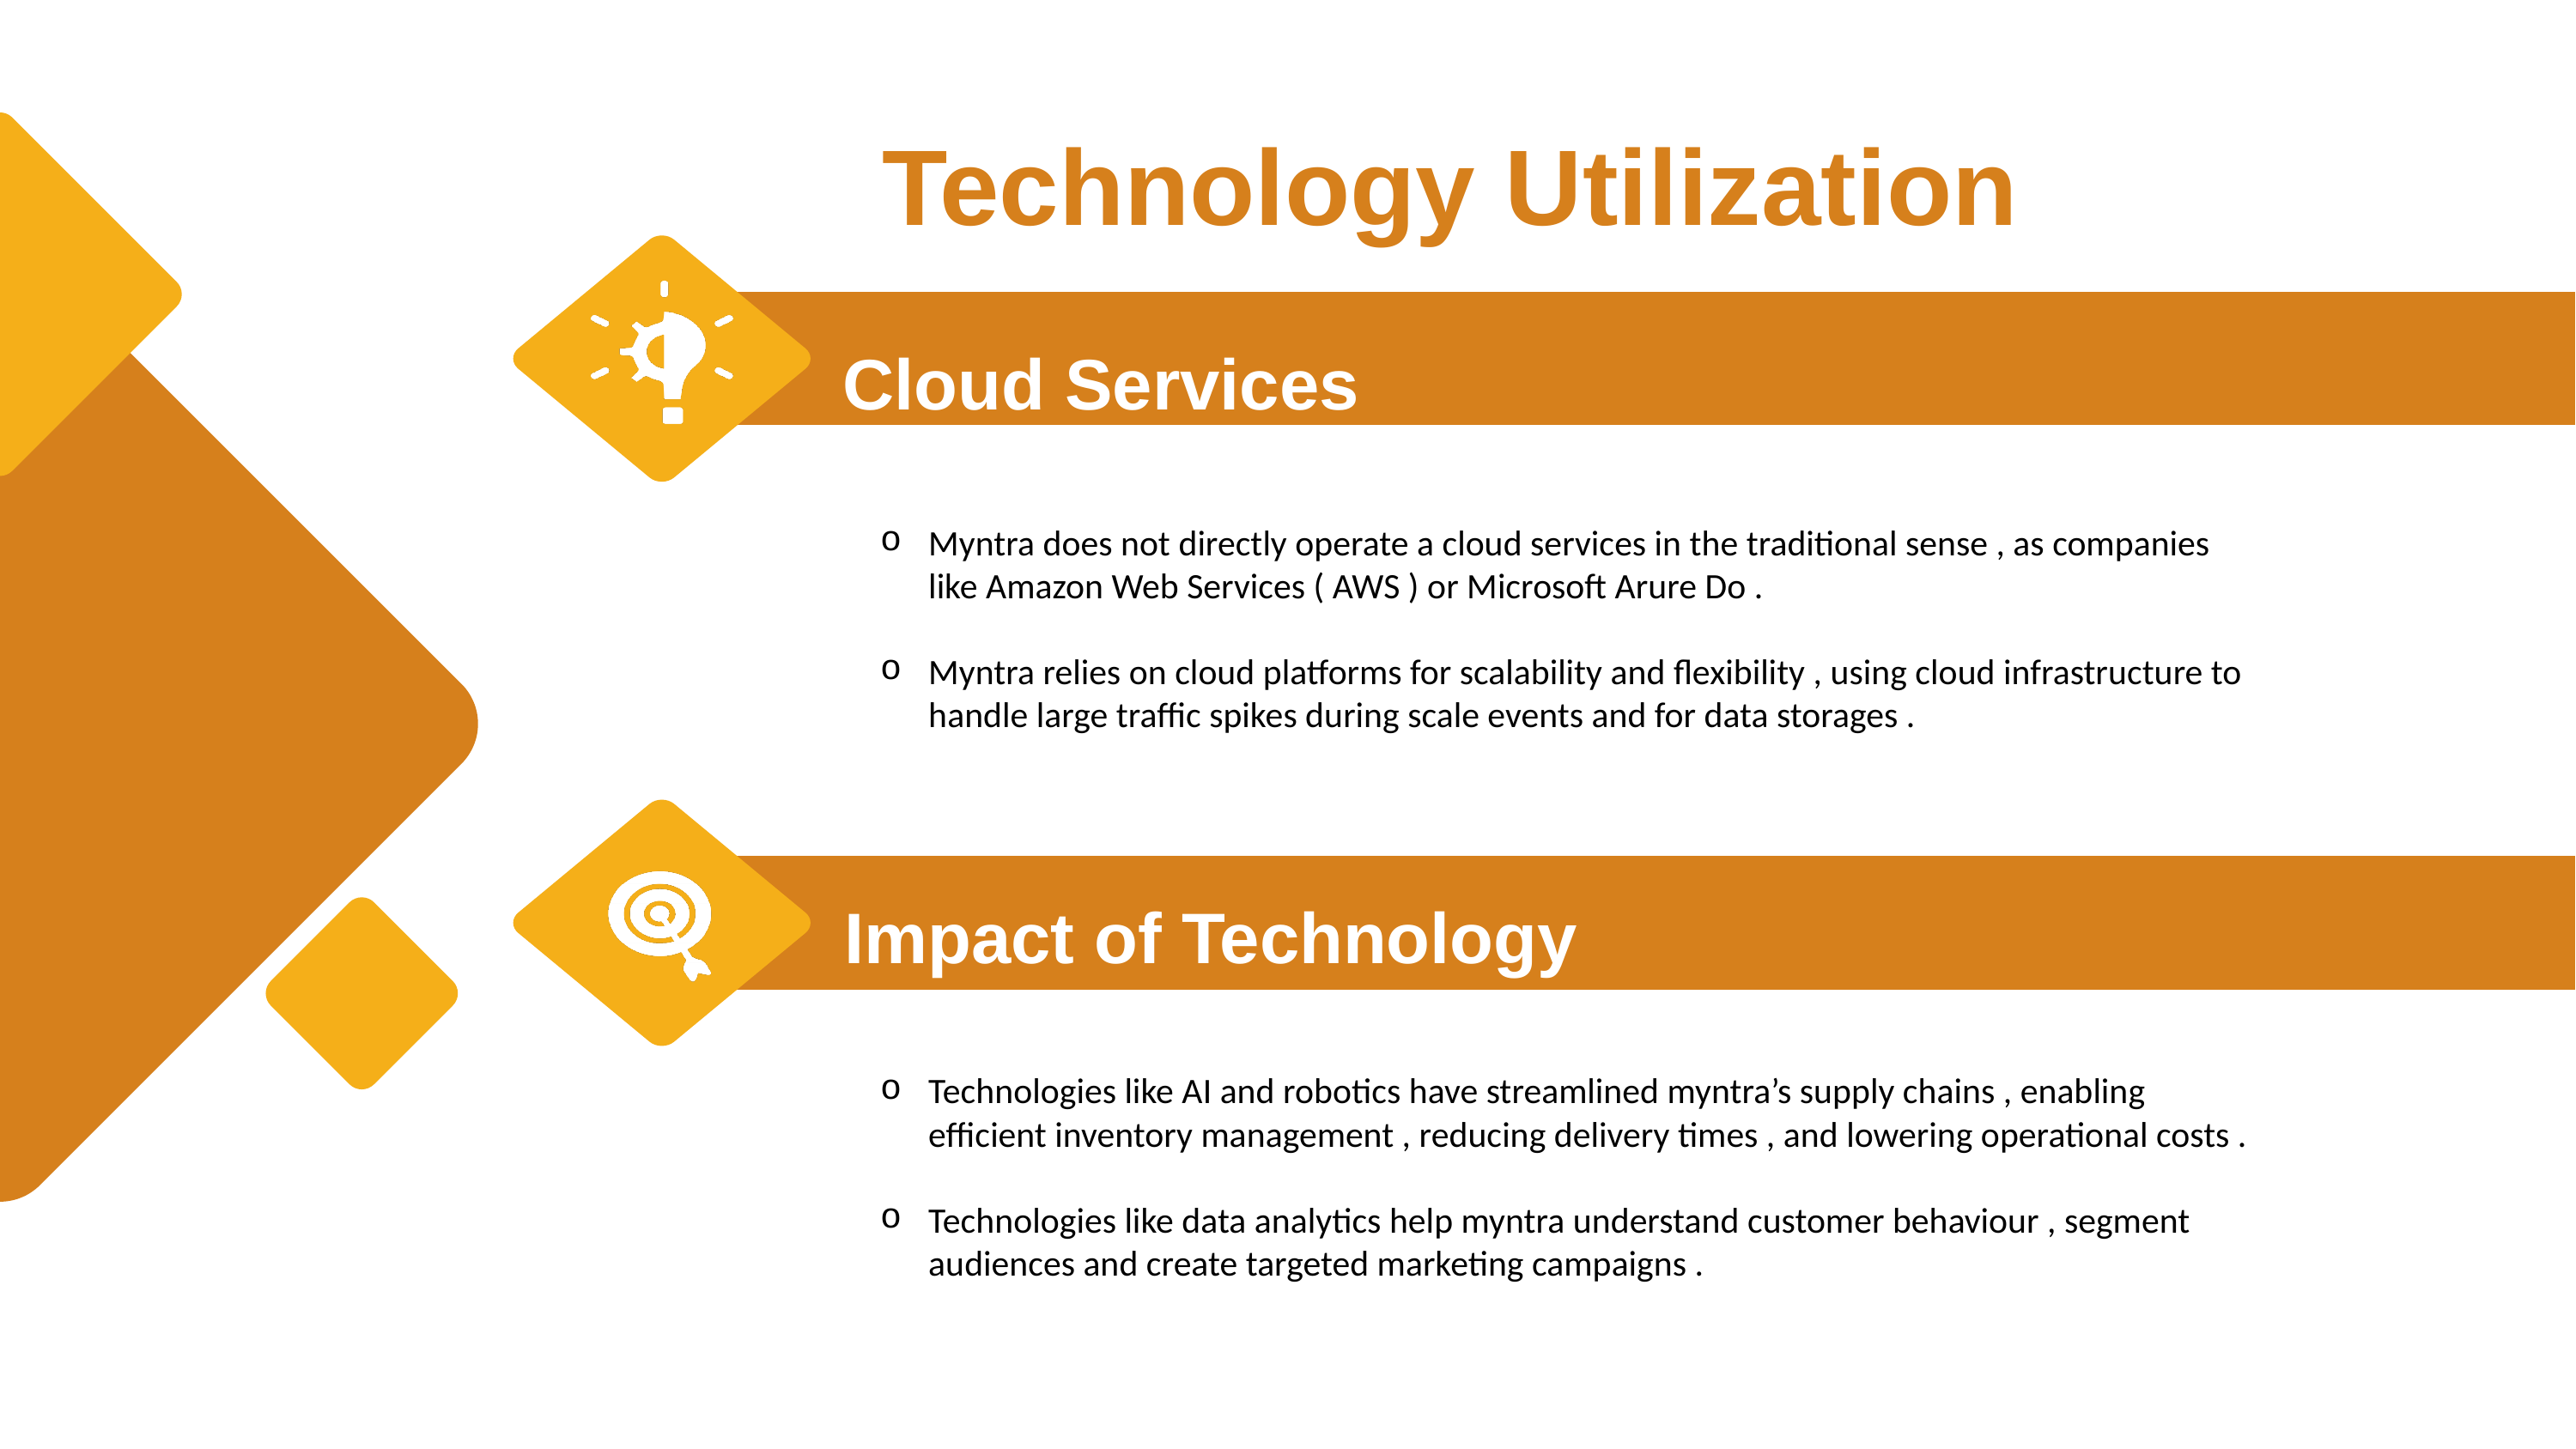

Technology Utilization

Cloud Services

Myntra does not directly operate a cloud services in the traditional sense , as companies like Amazon Web Services ( AWS ) or Microsoft Arure Do .

Myntra relies on cloud platforms for scalability and flexibility , using cloud infrastructure to handle large traffic spikes during scale events and for data storages .

Impact of Technology

Technologies like AI and robotics have streamlined myntra’s supply chains , enabling efficient inventory management , reducing delivery times , and lowering operational costs .

Technologies like data analytics help myntra understand customer behaviour , segment audiences and create targeted marketing campaigns .